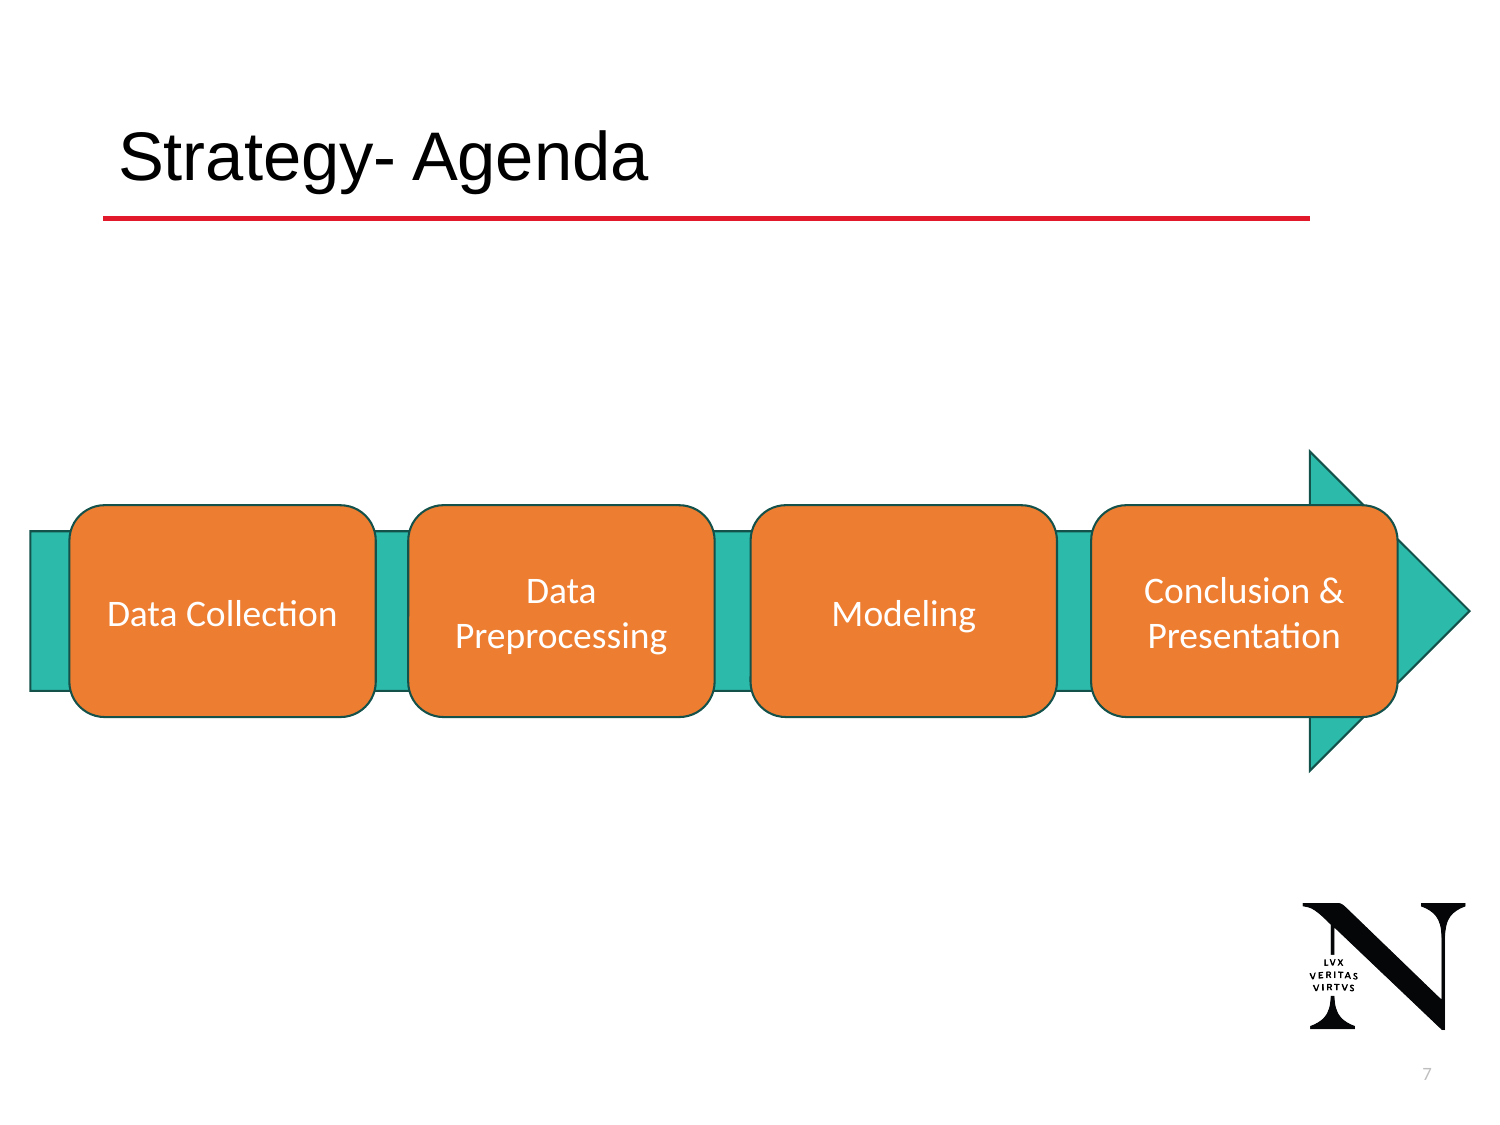

# Strategy- Agenda

Modeling
Conclusion & Presentation
Data Collection
Data Preprocessing
7